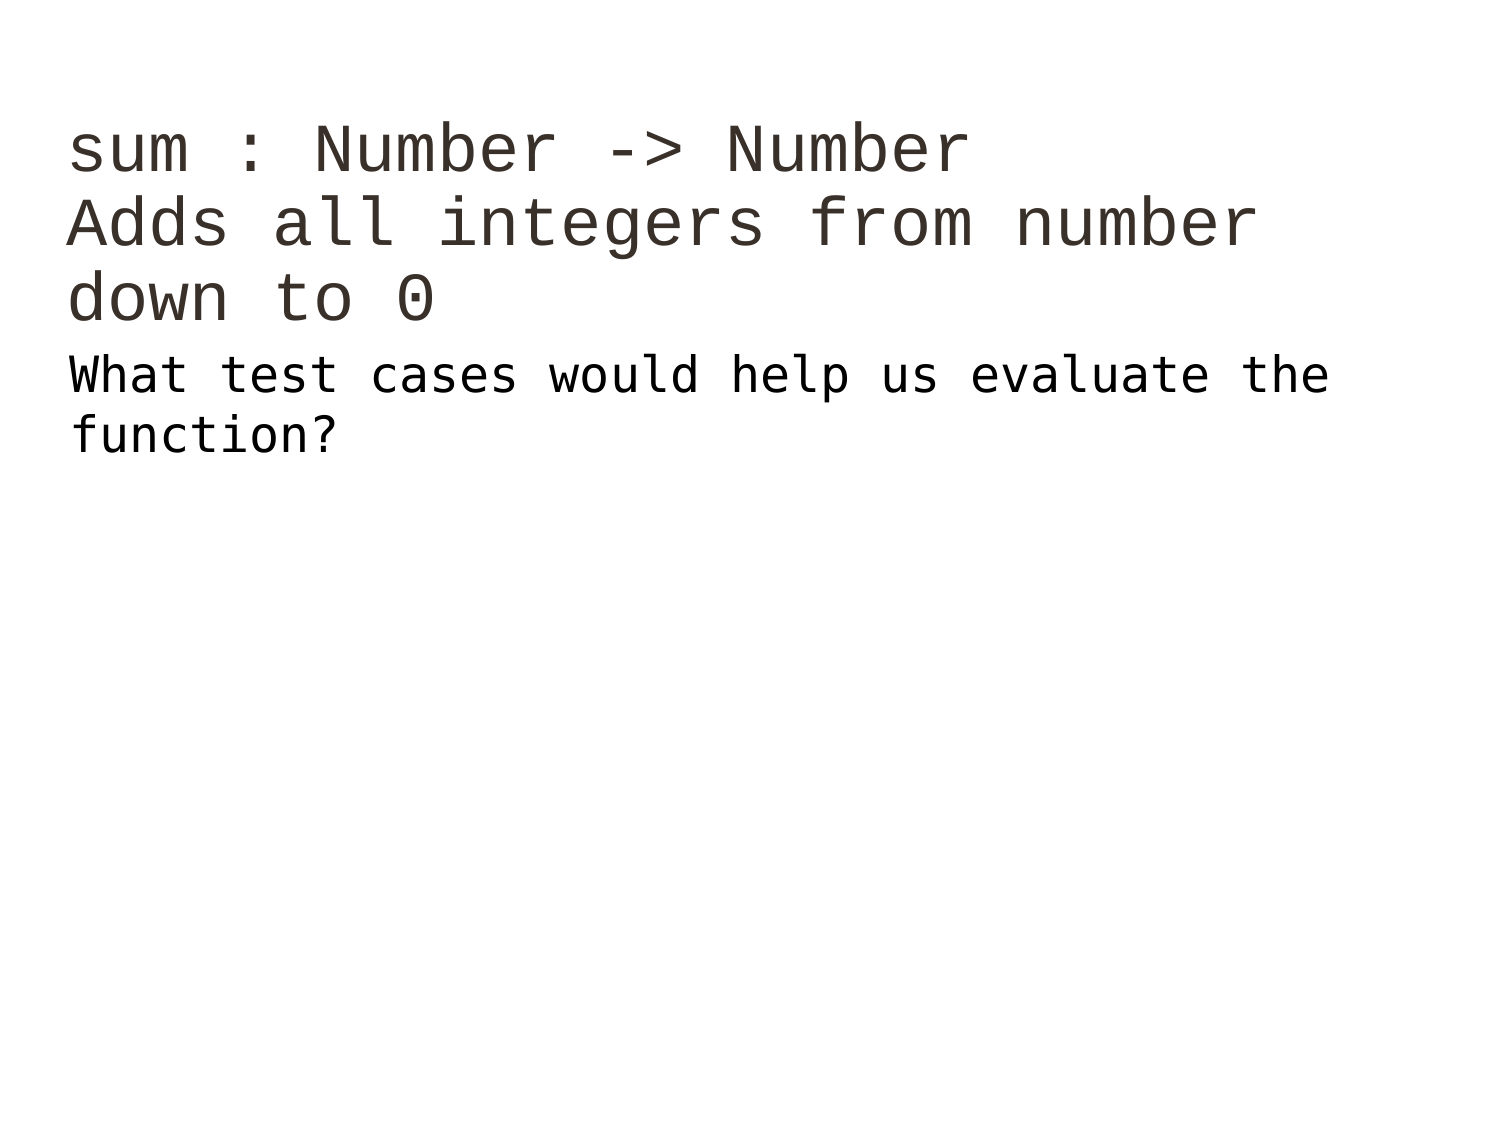

# sum : Number -> Number
Adds all integers from number down to 0
What test cases would help us evaluate the function?